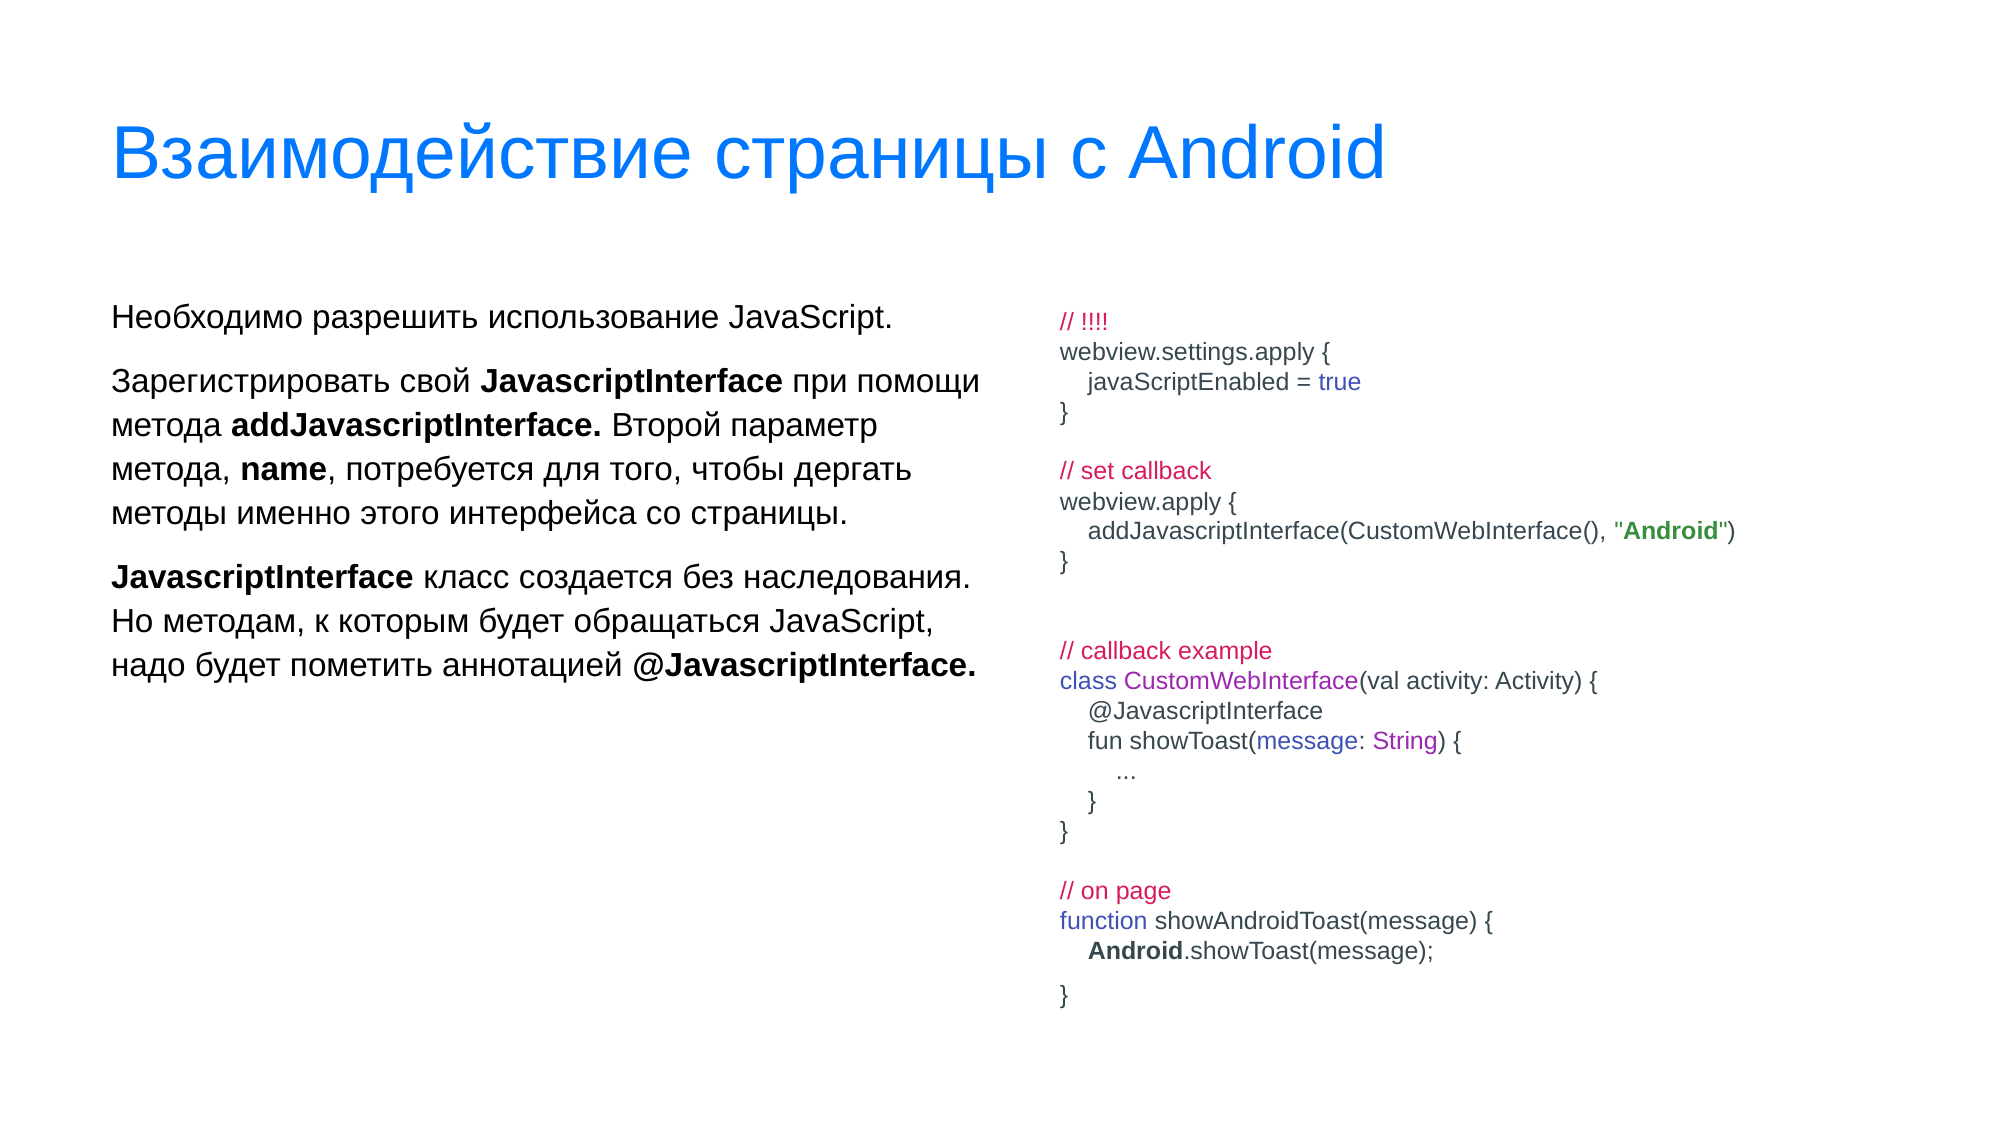

# Взаимодействие страницы с Android
// !!!!
webview.settings.apply {
    javaScriptEnabled = true
}

// set callback
webview.apply {
    addJavascriptInterface(CustomWebInterface(), "Android")
}

// callback example
class CustomWebInterface(val activity: Activity) {
    @JavascriptInterface
    fun showToast(message: String) {
        ...
    }
}

// on page
function showAndroidToast(message) {
    Android.showToast(message);
}
Необходимо разрешить использование JavaScript.
Зарегистрировать свой JavascriptInterface при помощи метода addJavascriptInterface. Второй параметр метода, name, потребуется для того, чтобы дергать методы именно этого интерфейса со страницы.
JavascriptInterface класс создается без наследования. Но методам, к которым будет обращаться JavaScript, надо будет пометить аннотацией @JavascriptInterface.